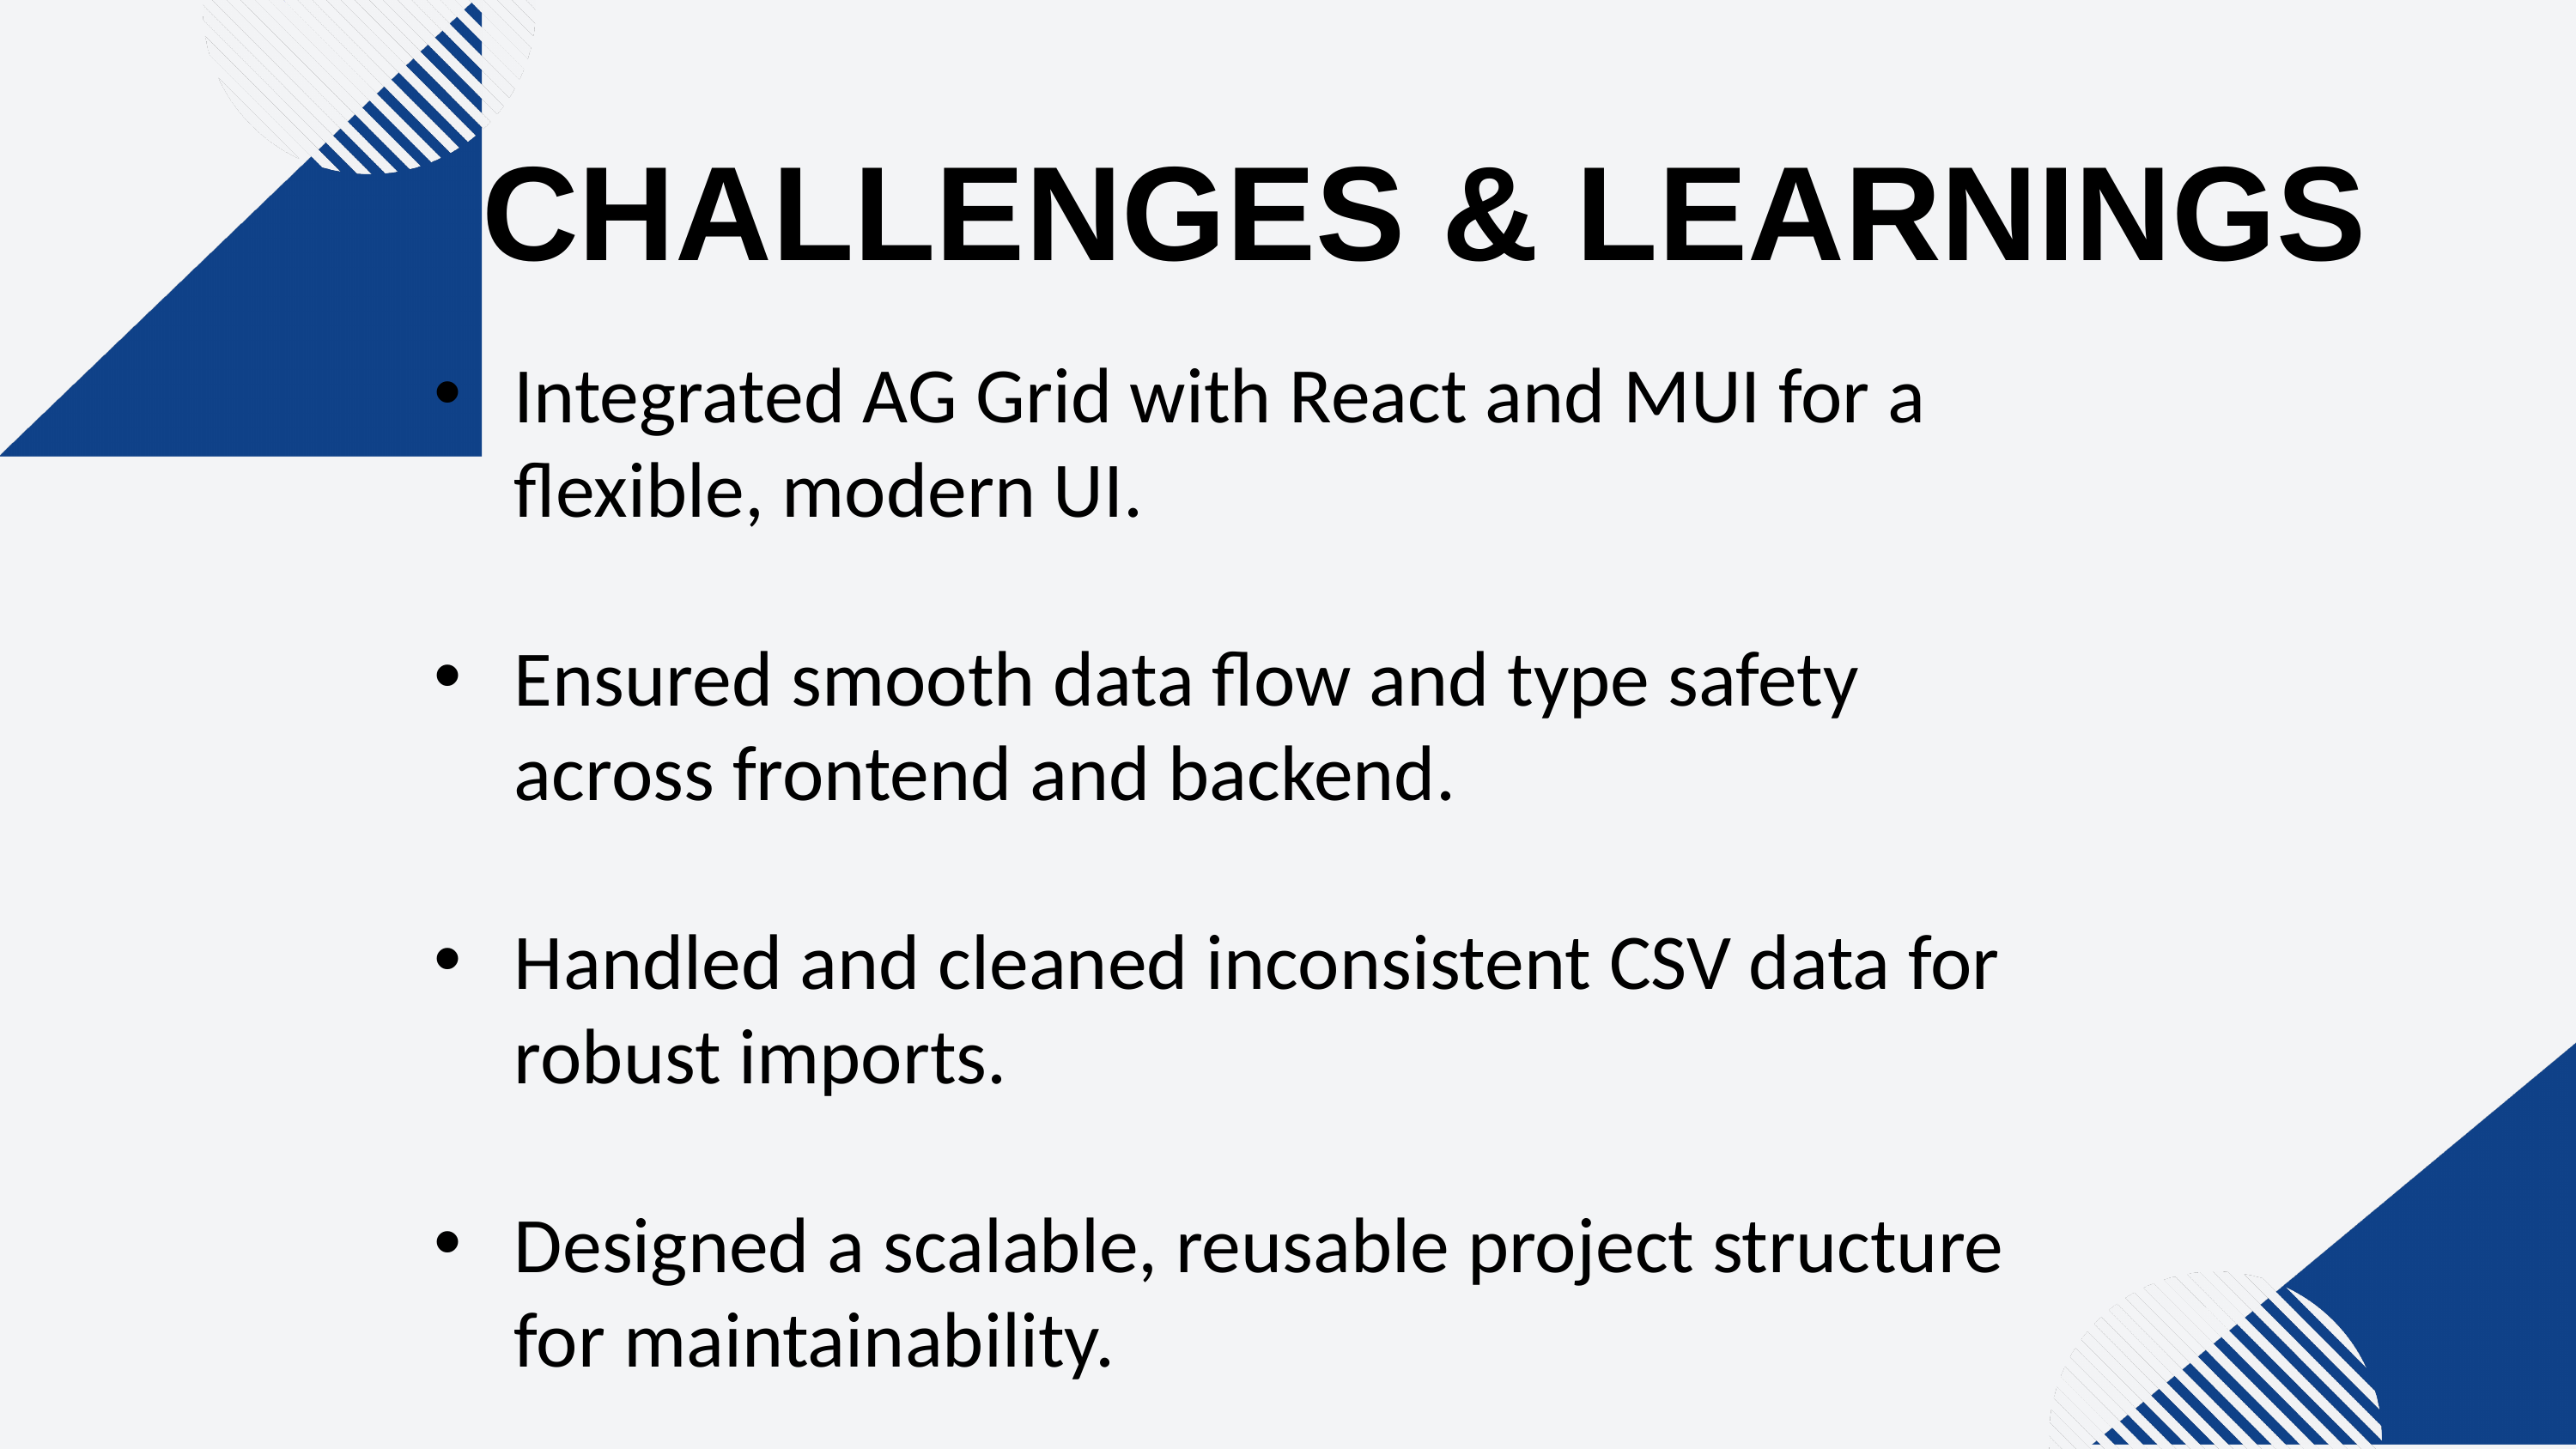

CHALLENGES & LEARNINGS
Integrated AG Grid with React and MUI for a flexible, modern UI.

Ensured smooth data flow and type safety across frontend and backend.

Handled and cleaned inconsistent CSV data for robust imports.

Designed a scalable, reusable project structure for maintainability.